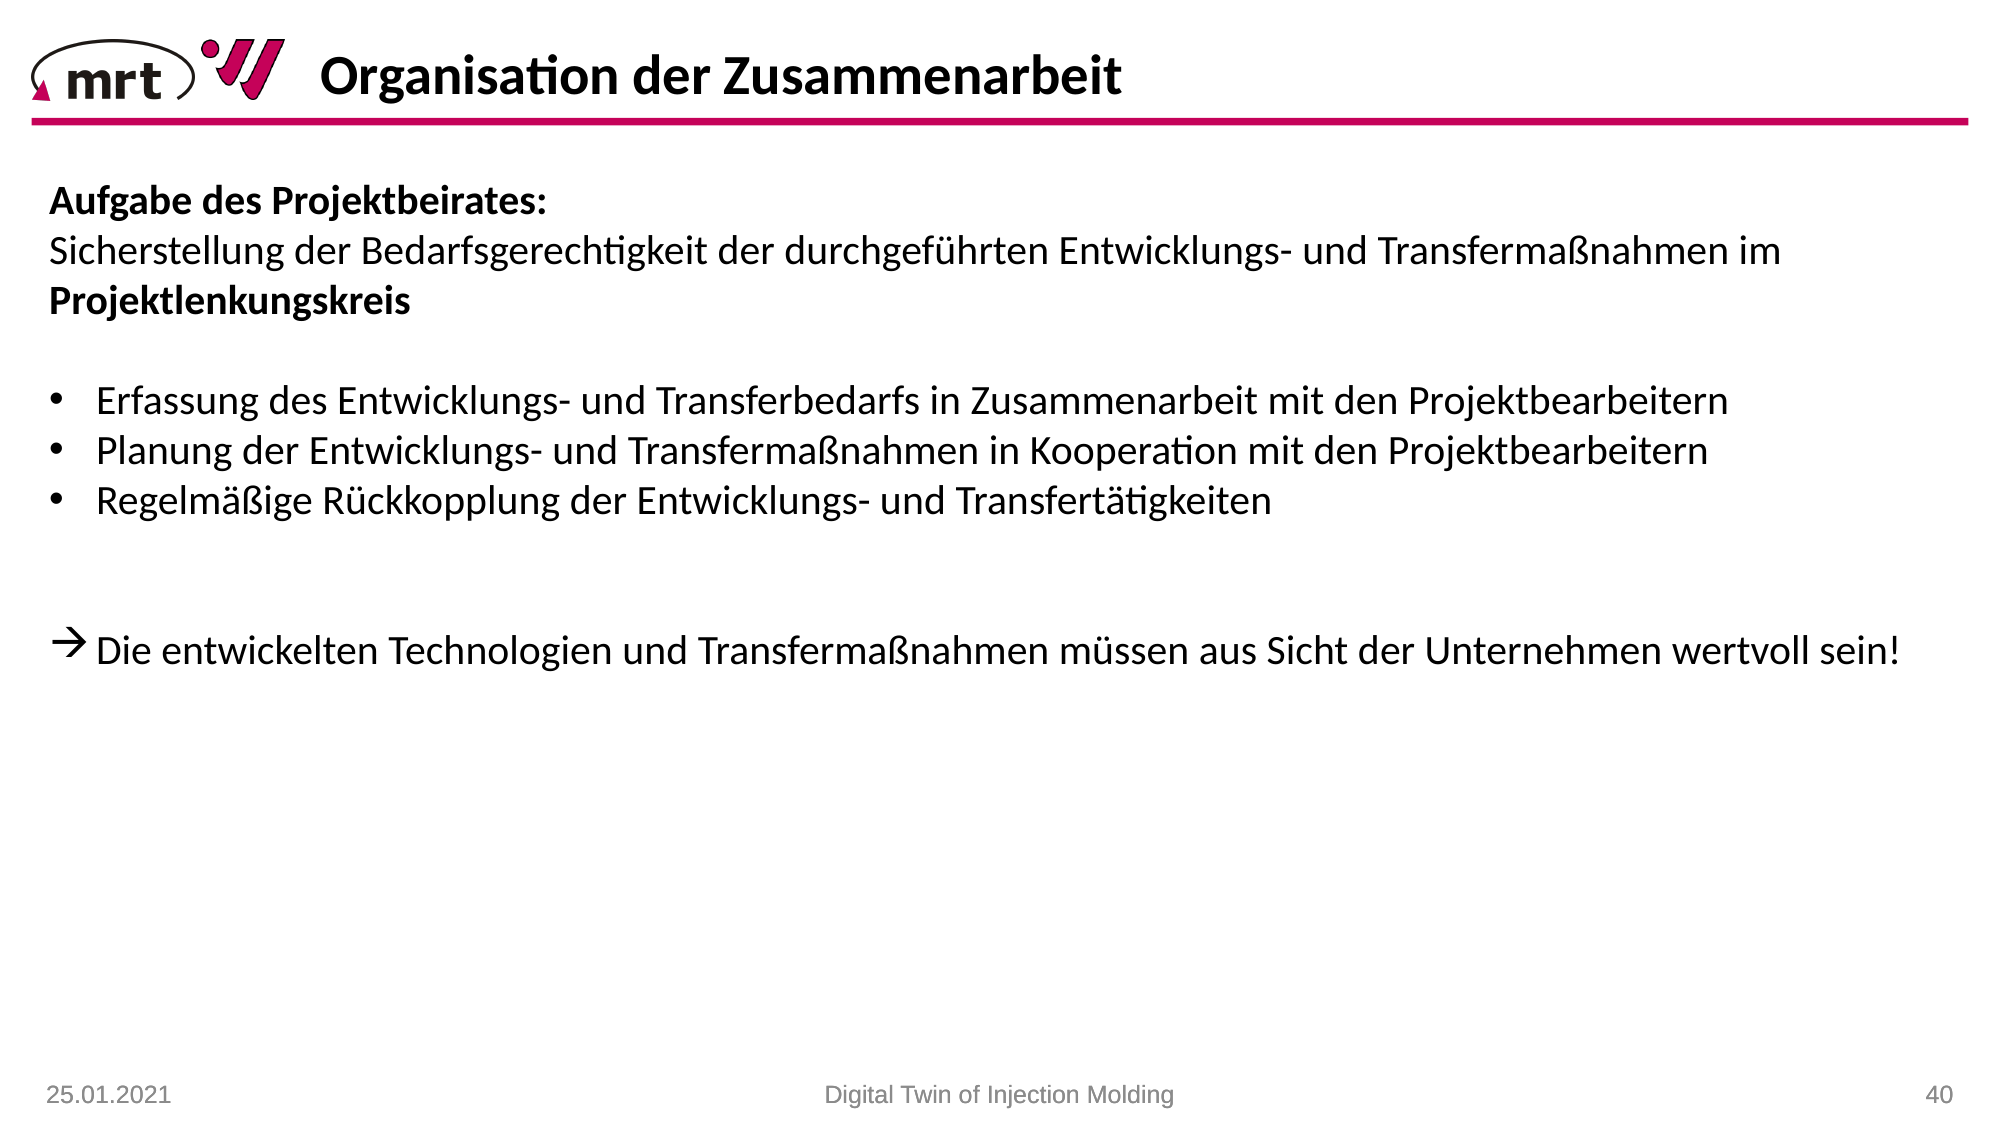

Organisation der Zusammenarbeit
Aufgabe des Projektbeirates:
Sicherstellung der Bedarfsgerechtigkeit der durchgeführten Entwicklungs- und Transfermaßnahmen im Projektlenkungskreis

Erfassung des Entwicklungs- und Transferbedarfs in Zusammenarbeit mit den Projektbearbeitern
Planung der Entwicklungs- und Transfermaßnahmen in Kooperation mit den Projektbearbeitern
Regelmäßige Rückkopplung der Entwicklungs- und Transfertätigkeiten

Die entwickelten Technologien und Transfermaßnahmen müssen aus Sicht der Unternehmen wertvoll sein!

25.01.2021
25.01.2021
Digital Twin of Injection Molding
Digital Twin of Injection Molding
 40
 40